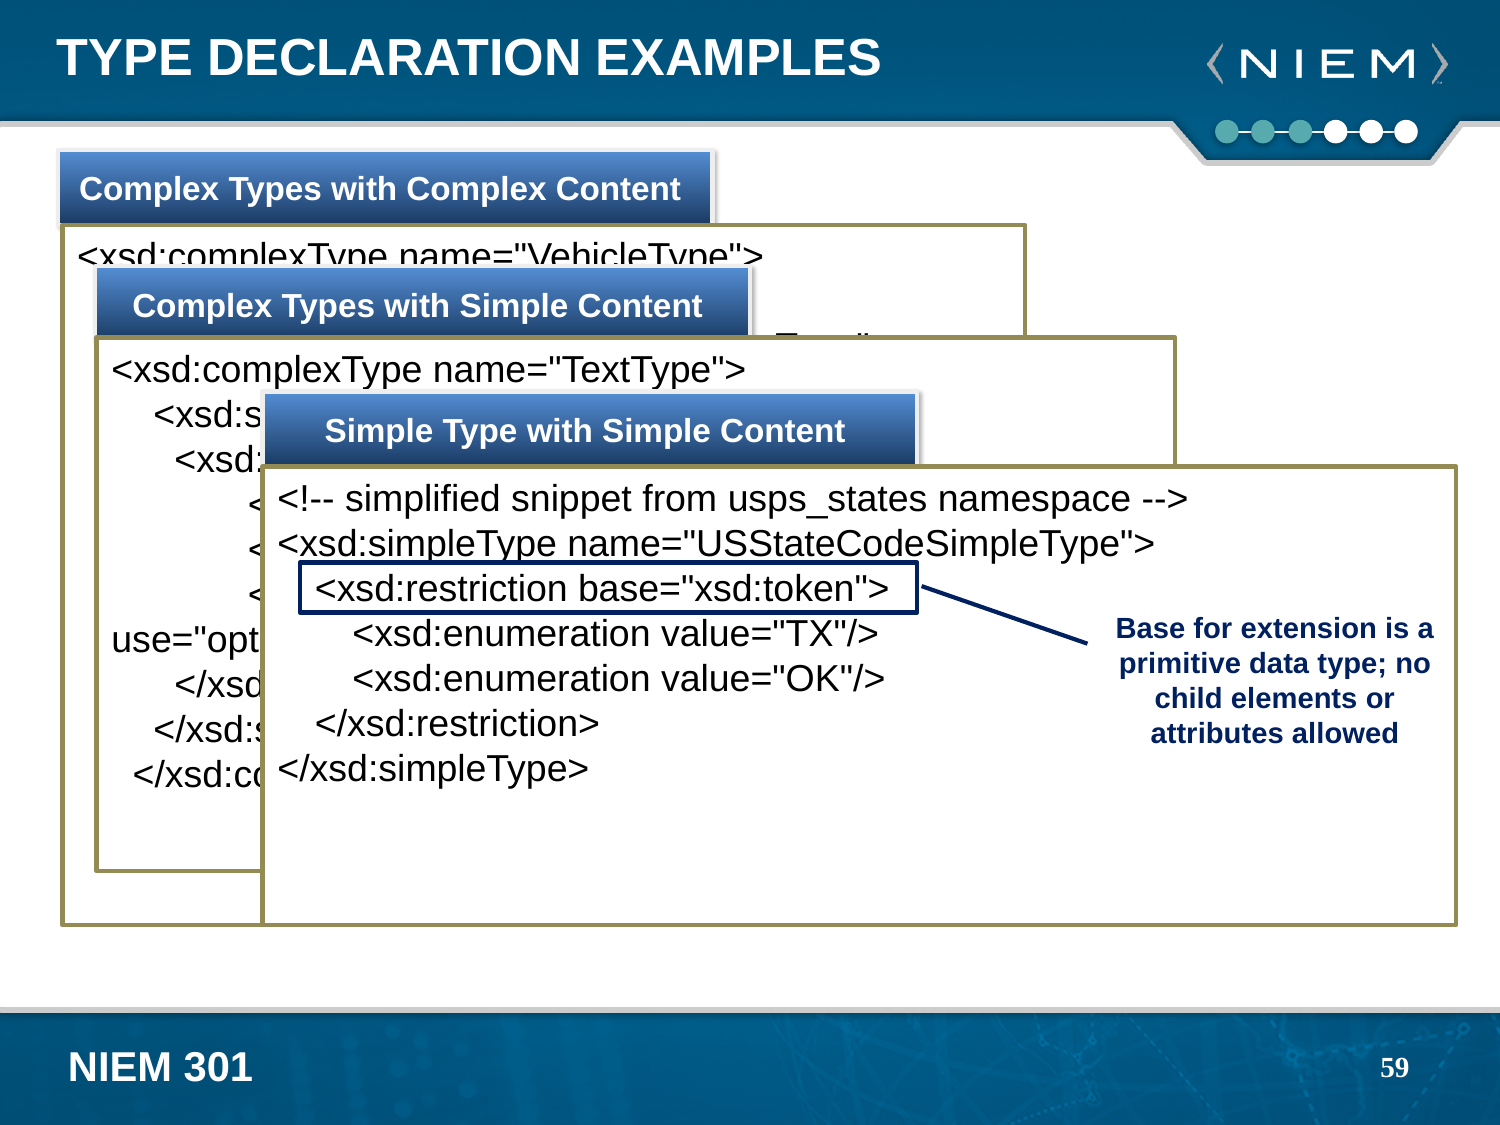

# Type Declaration Examples

Complex Types with Complex Content
<xsd:complexType name="VehicleType">
    <xsd:complexContent>
      <xsd:extension base="nc:ConveyanceType">
        <xsd:sequence>
          <xsd:element ref="nc:VehicleBrand"/>
          <xsd:element ref="nc:VehicleBrander"/>
          <xsd:element ref="nc:VehicleMakeCode"/>
          <xsd:element ref="nc:VehicleModelCode"/>
        </xsd:sequence>
      </xsd:extension>
    </xsd:complexContent>
  </xsd:complexType>
Complex Types with Simple Content
<xsd:complexType name="TextType">
    <xsd:simpleContent>
      <xsd:extension base="niem-xsd:string">
             <xsd:attribute ref="nc:languageCode" use="optional"/>
             <xsd:attribute ref="nc:partialIndicator" use="optional"/>
             <xsd:attribute ref="nc:truncationIndicator" use="optional"/>
      </xsd:extension>
    </xsd:simpleContent>
  </xsd:complexType>
Simple Type with Simple Content

Only allowed to have child elements; no character data
<!-- simplified snippet from usps_states namespace -->
<xsd:simpleType name="USStateCodeSimpleType">
	<xsd:restriction base="xsd:token">
		<xsd:enumeration value="TX"/>
		<xsd:enumeration value="OK"/>
	</xsd:restriction>
</xsd:simpleType>

Base for extension is a primitive data type; no child elements or attributes allowed
59